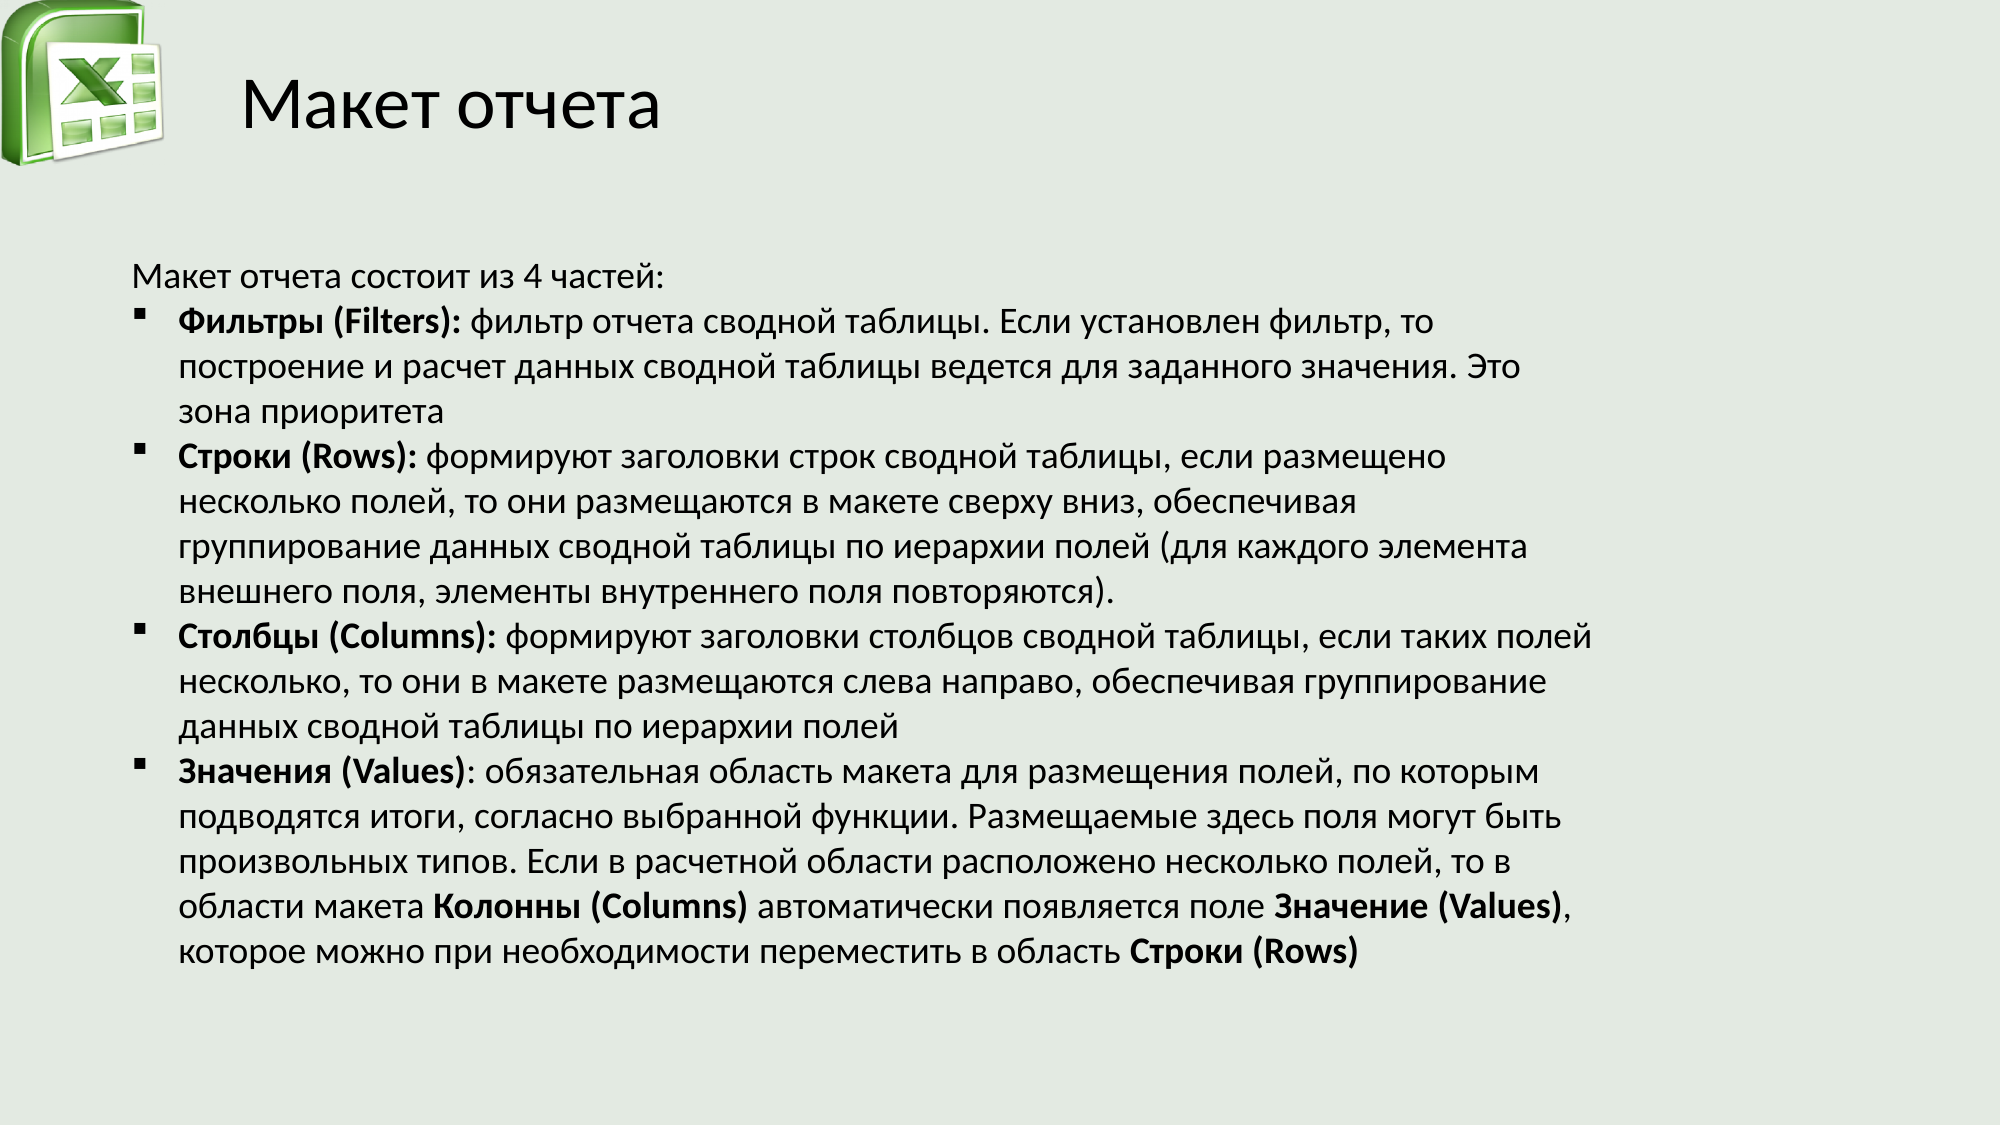

# Макет отчета
Макет отчета состоит из 4 частей:
Фильтры (Filters): фильтр отчета сводной таблицы. Если установлен фильтр, то построение и расчет данных сводной таблицы ведется для заданного значения. Это зона приоритета
Строки (Rows): формируют заголовки строк сводной таблицы, если размещено несколько полей, то они размещаются в макете сверху вниз, обеспечивая группирование данных сводной таблицы по иерархии полей (для каждого элемента внешнего поля, элементы внутреннего поля повторяются).
Столбцы (Columns): формируют заголовки столбцов сводной таблицы, если таких полей несколько, то они в макете размещаются слева направо, обеспечивая группирование данных сводной таблицы по иерархии полей
Значения (Values): обязательная область макета для размещения полей, по которым подводятся итоги, согласно выбранной функции. Размещаемые здесь поля могут быть произвольных типов. Если в расчетной области расположено несколько полей, то в области макета Колонны (Columns) автоматически появляется поле Значение (Values), которое можно при необходимости переместить в область Строки (Rows)